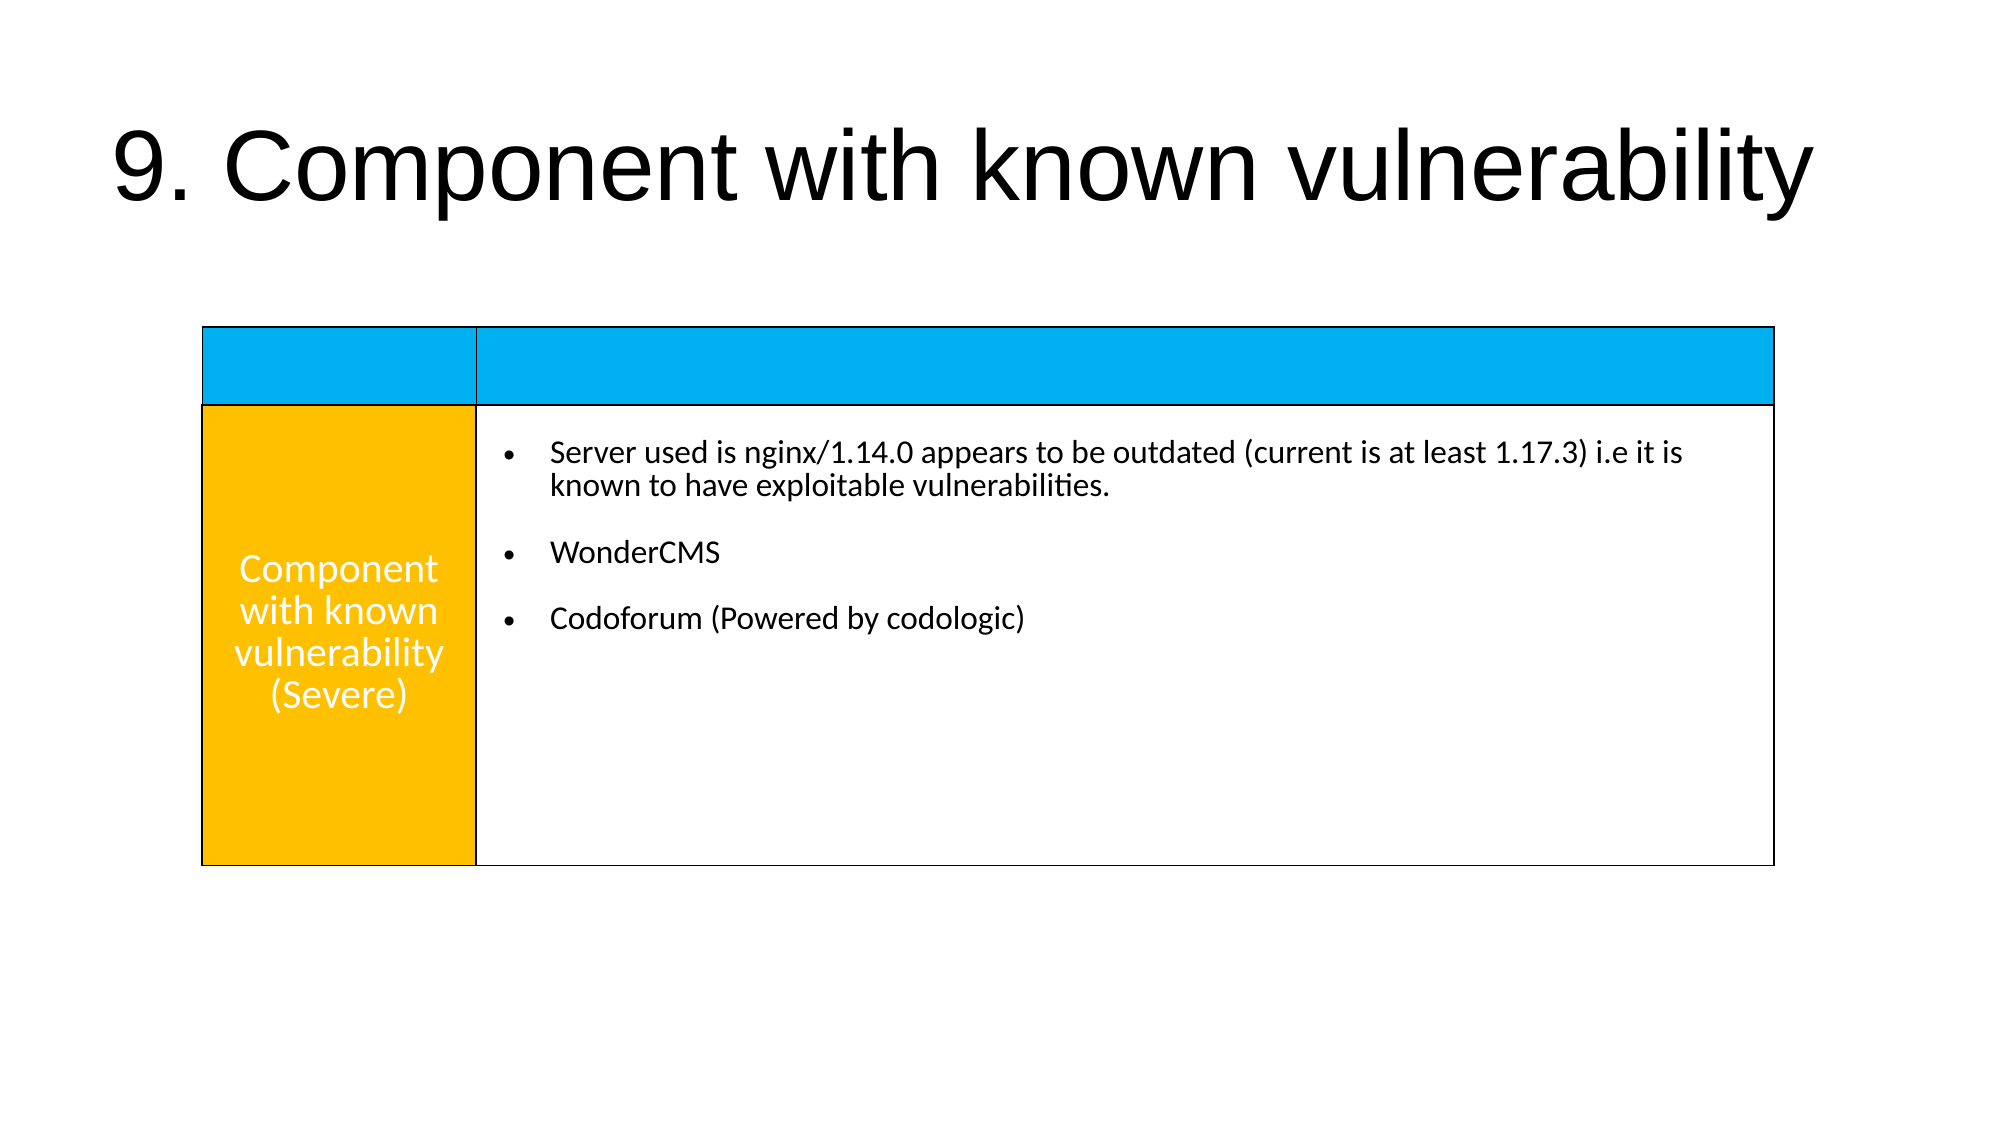

# 9. Component with known vulnerability
|  |  |
| --- | --- |
| Component with known vulnerability (Severe) | Server used is nginx/1.14.0 appears to be outdated (current is at least 1.17.3) i.e it is known to have exploitable vulnerabilities. WonderCMS Codoforum (Powered by codologic) |